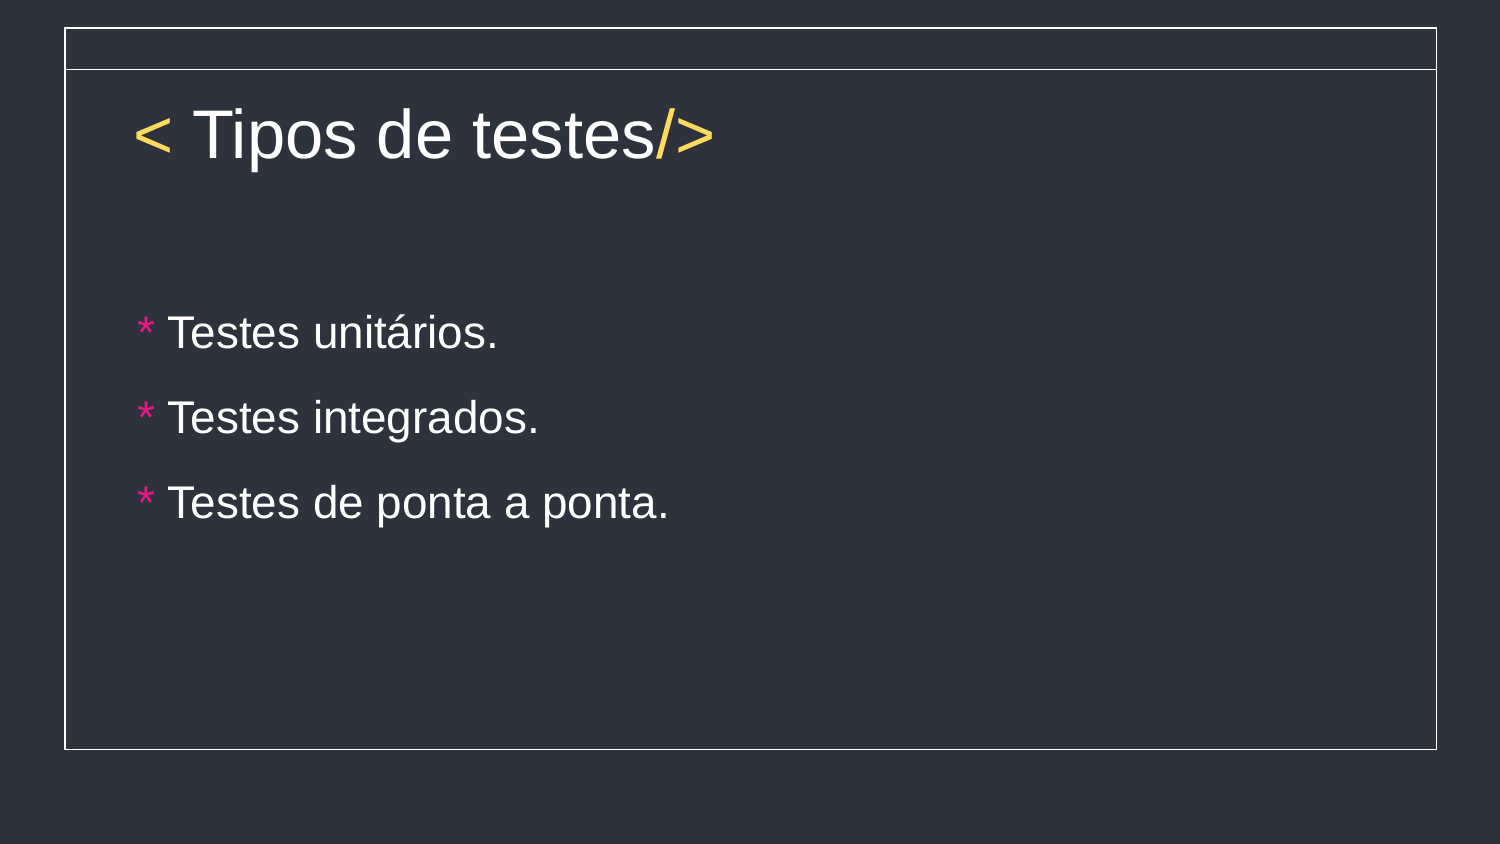

# < Tipos de testes/>
* Testes unitários.
* Testes integrados.
* Testes de ponta a ponta.